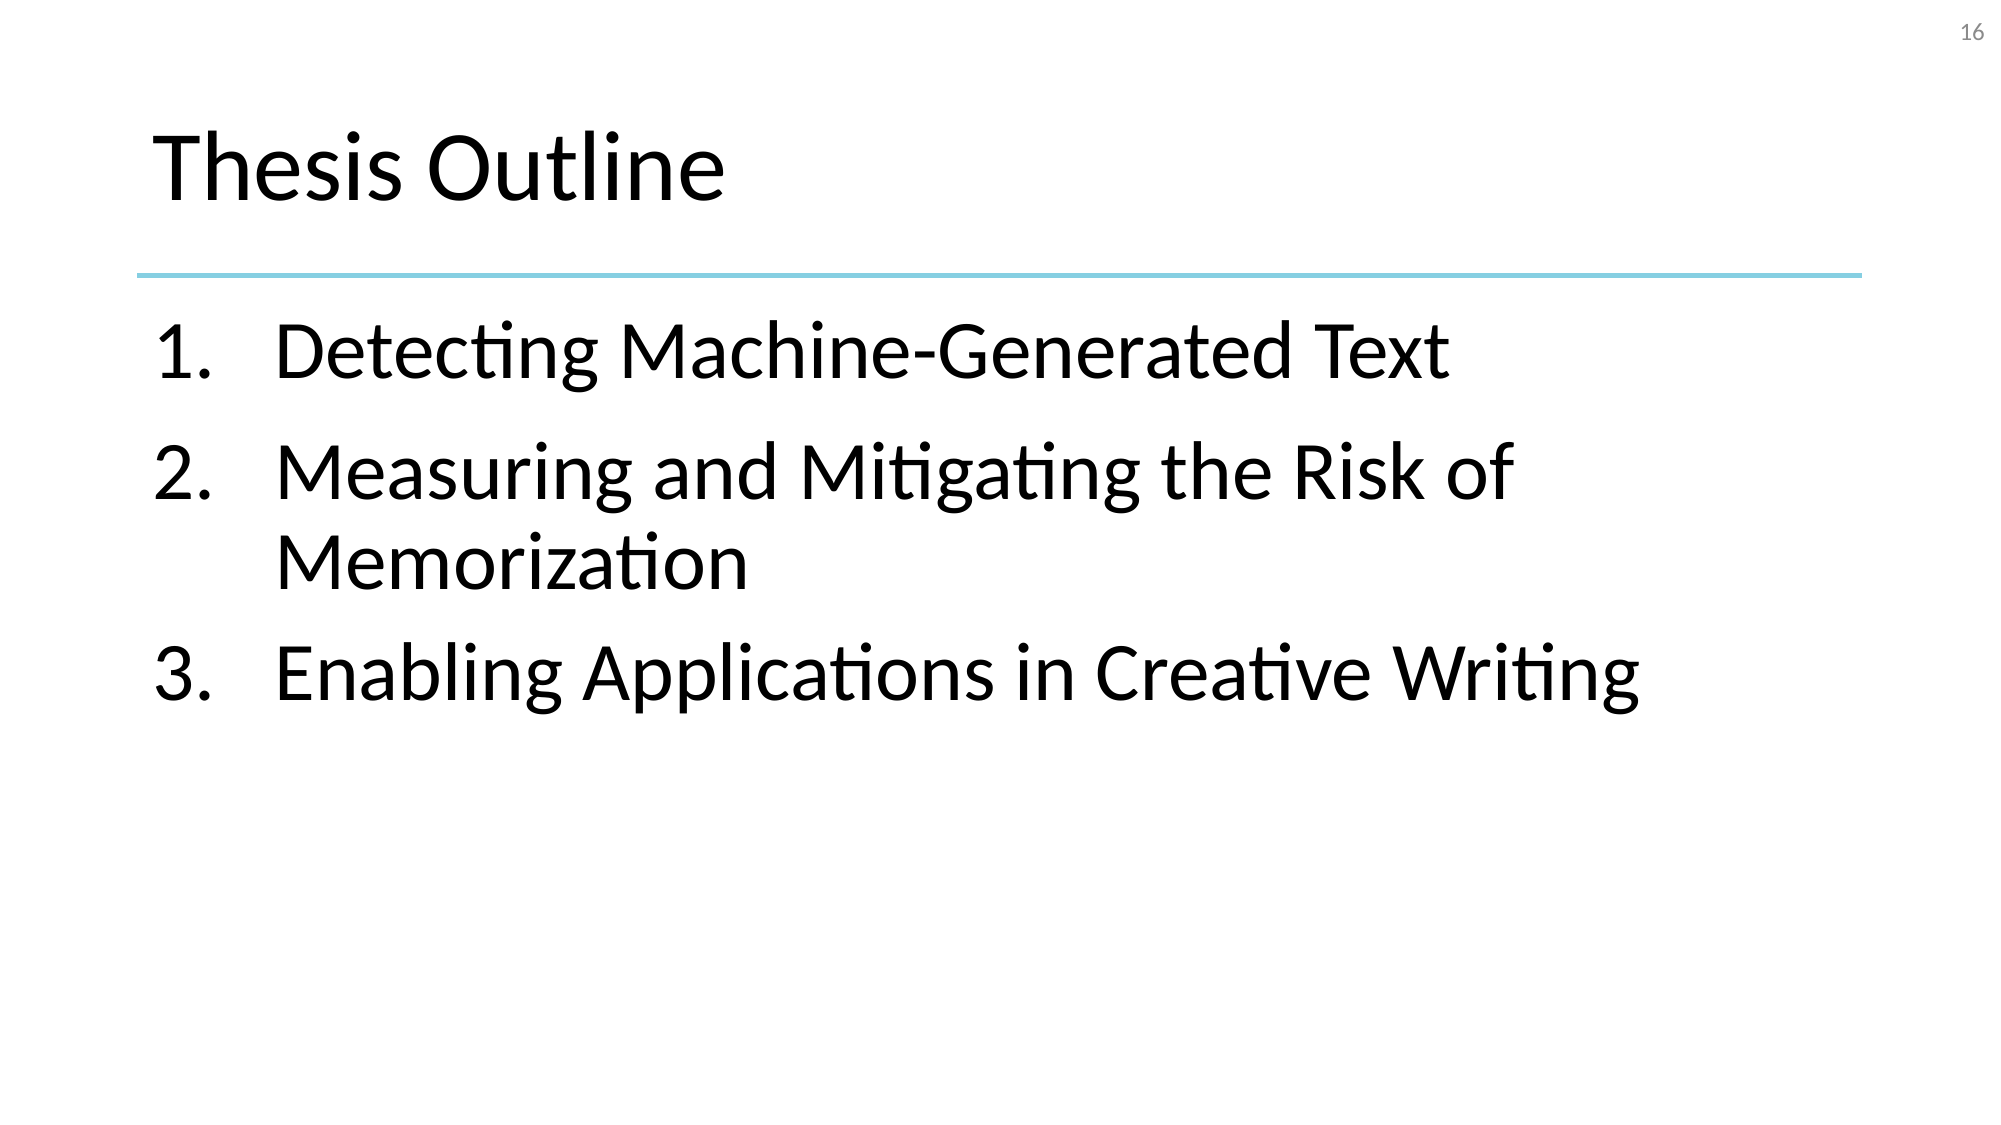

16
# Thesis Outline

Enabling Applications in Creative Writing

Measuring and Mitigating the Risk of Memorization
Detecting Machine-Generated Text